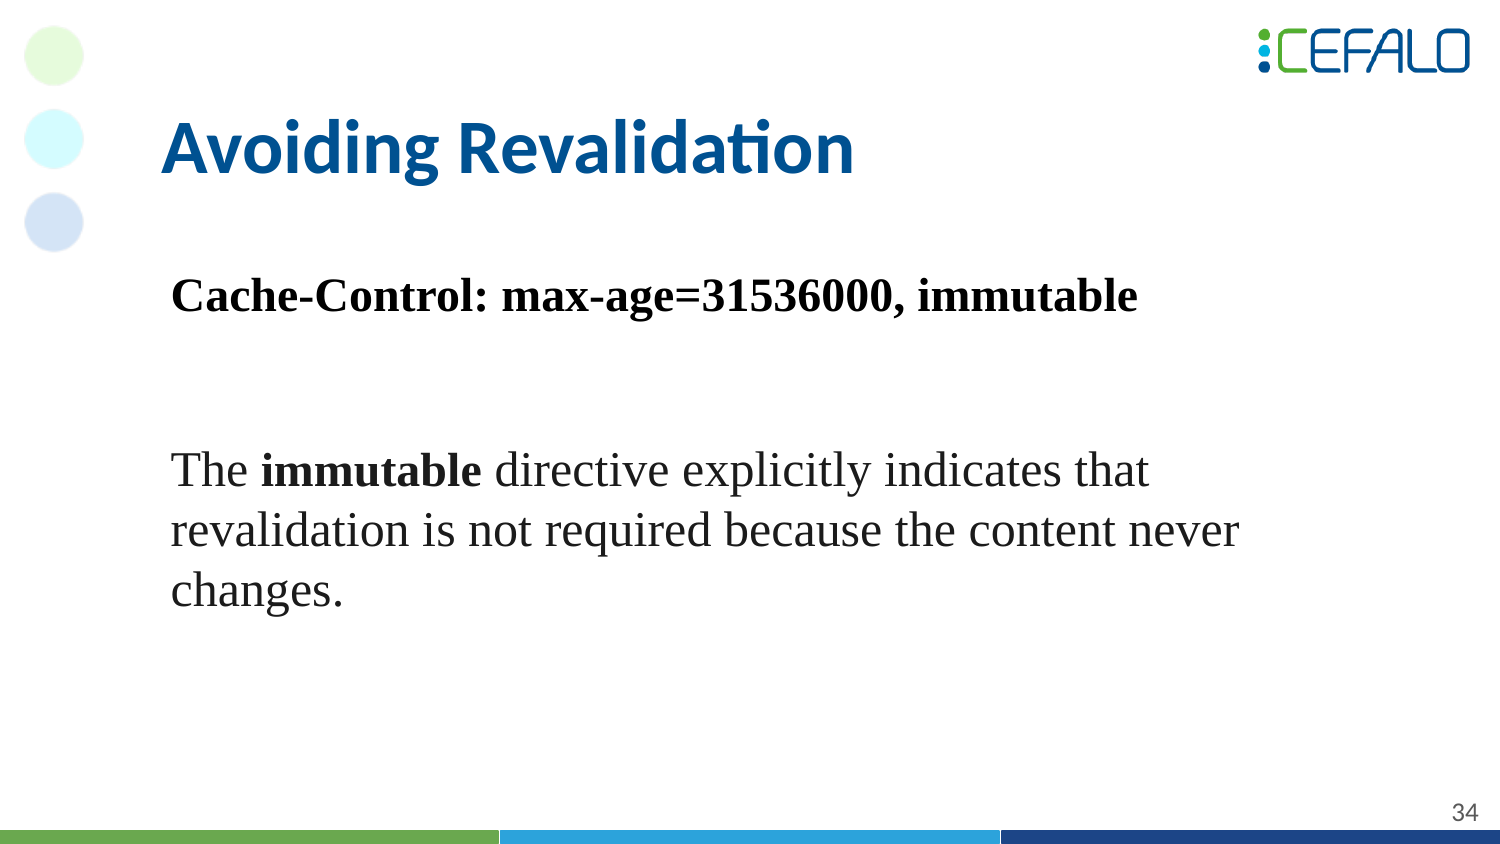

# Avoiding Revalidation
Cache-Control: max-age=31536000, immutable

The immutable directive explicitly indicates that revalidation is not required because the content never changes.

34